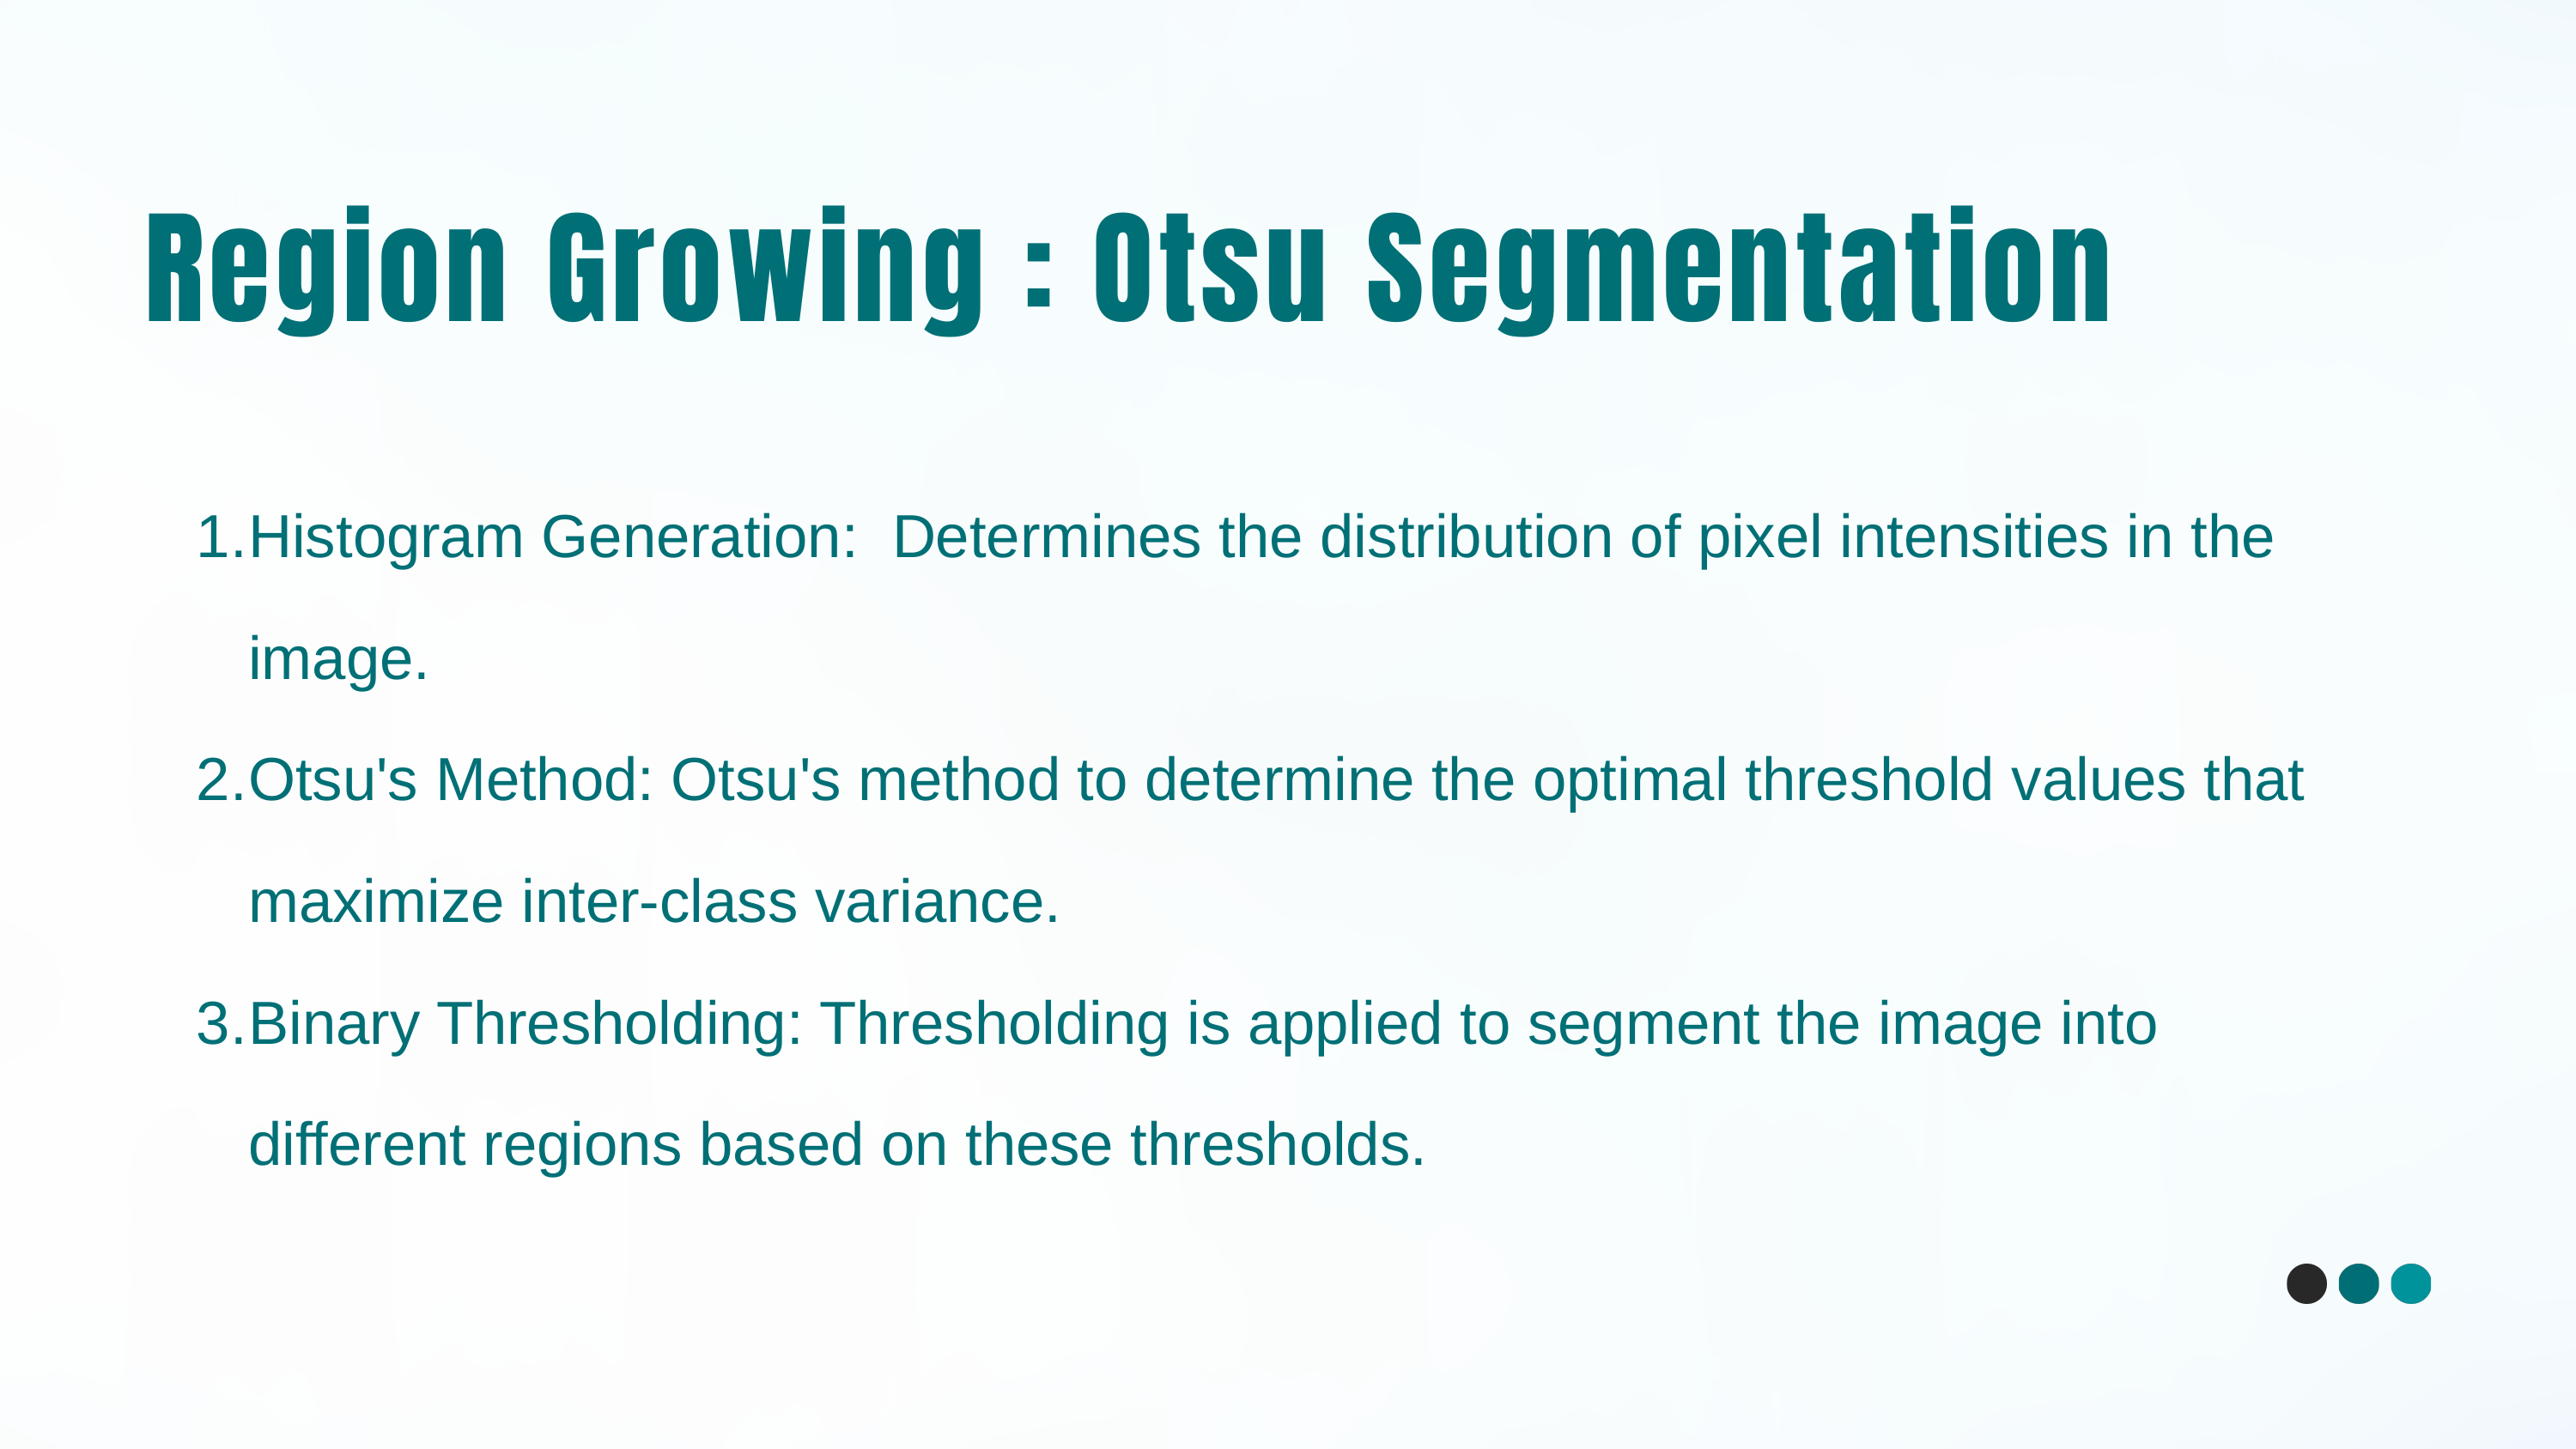

Region Growing : Otsu Segmentation
Histogram Generation:  Determines the distribution of pixel intensities in the image.
Otsu's Method: Otsu's method to determine the optimal threshold values that maximize inter-class variance.
Binary Thresholding: Thresholding is applied to segment the image into different regions based on these thresholds.